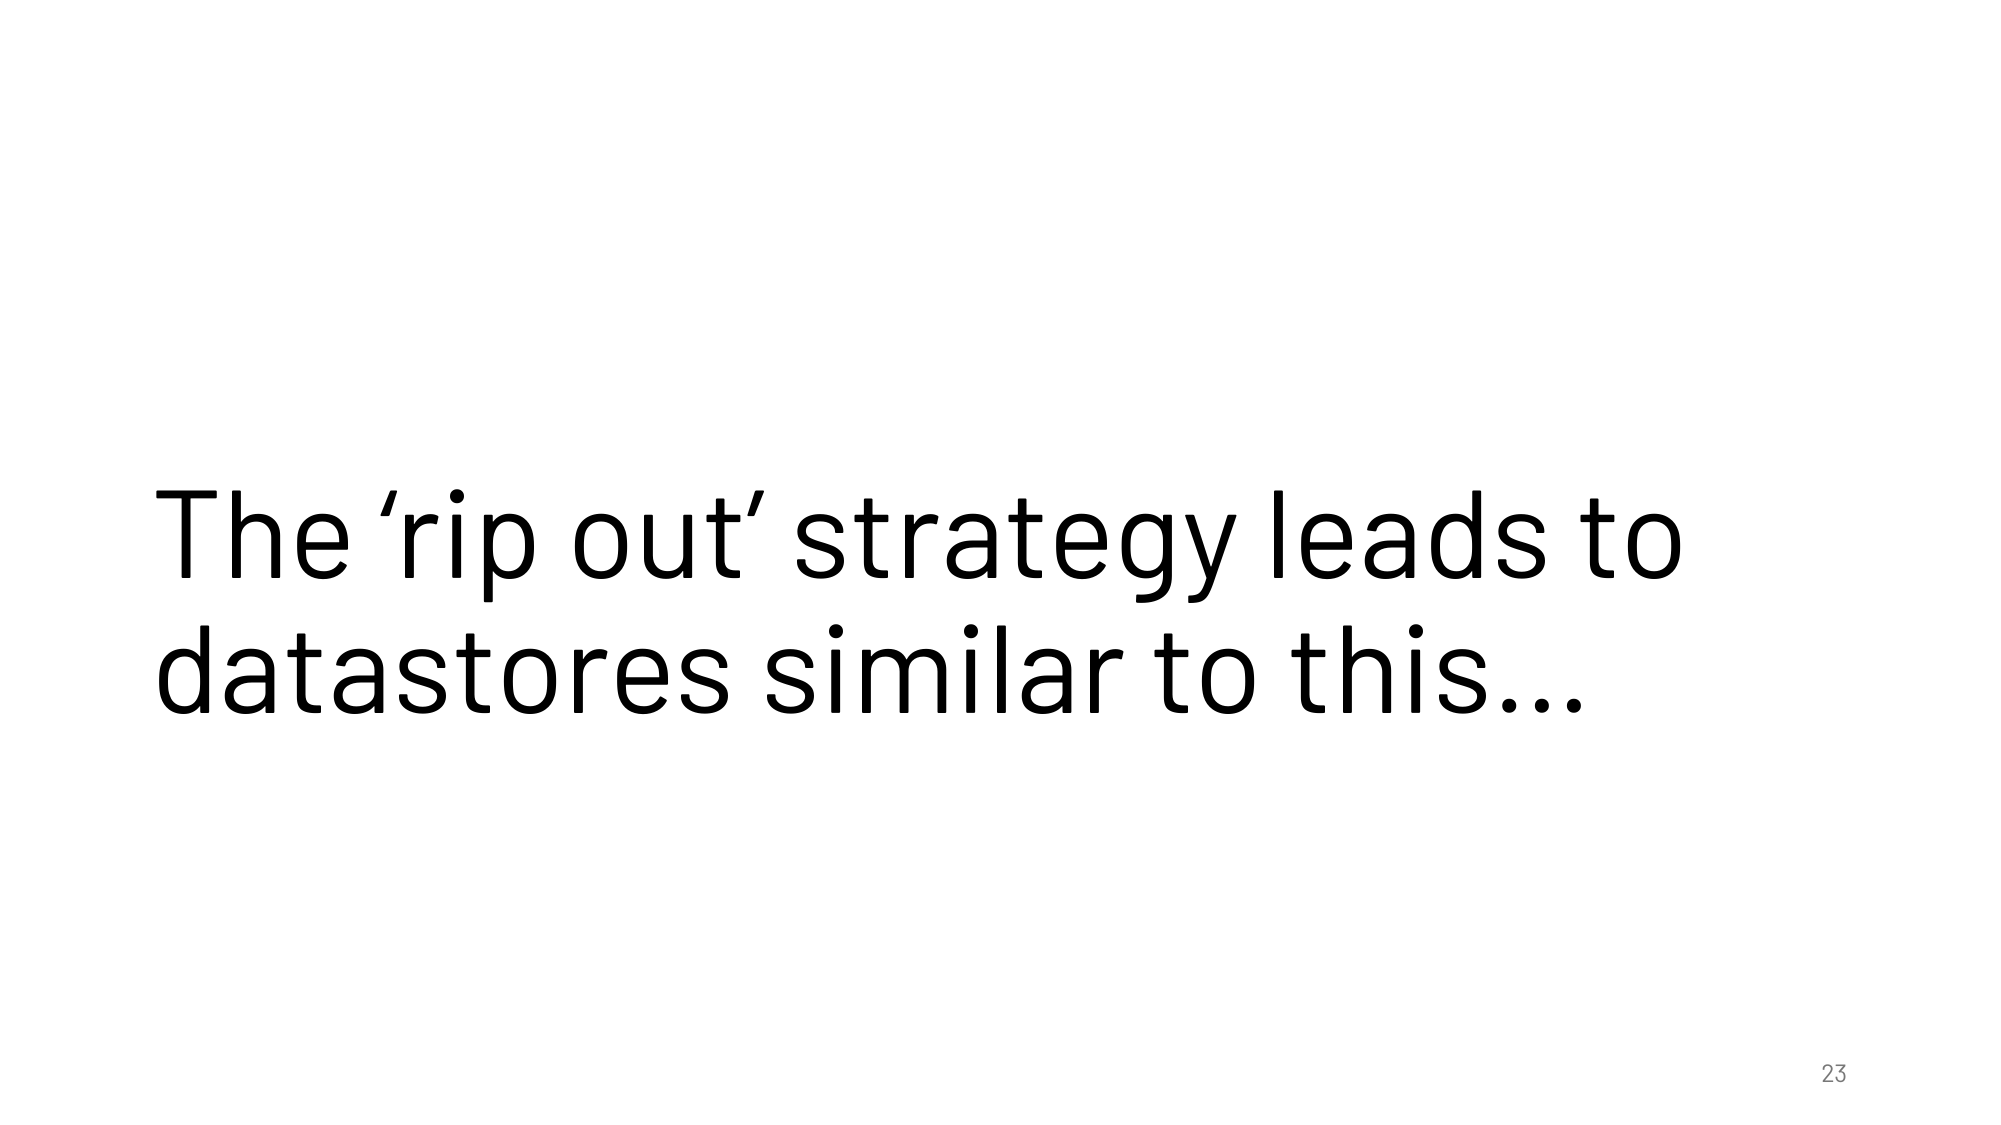

# The ‘rip out’ strategy leads to datastores similar to this…

23